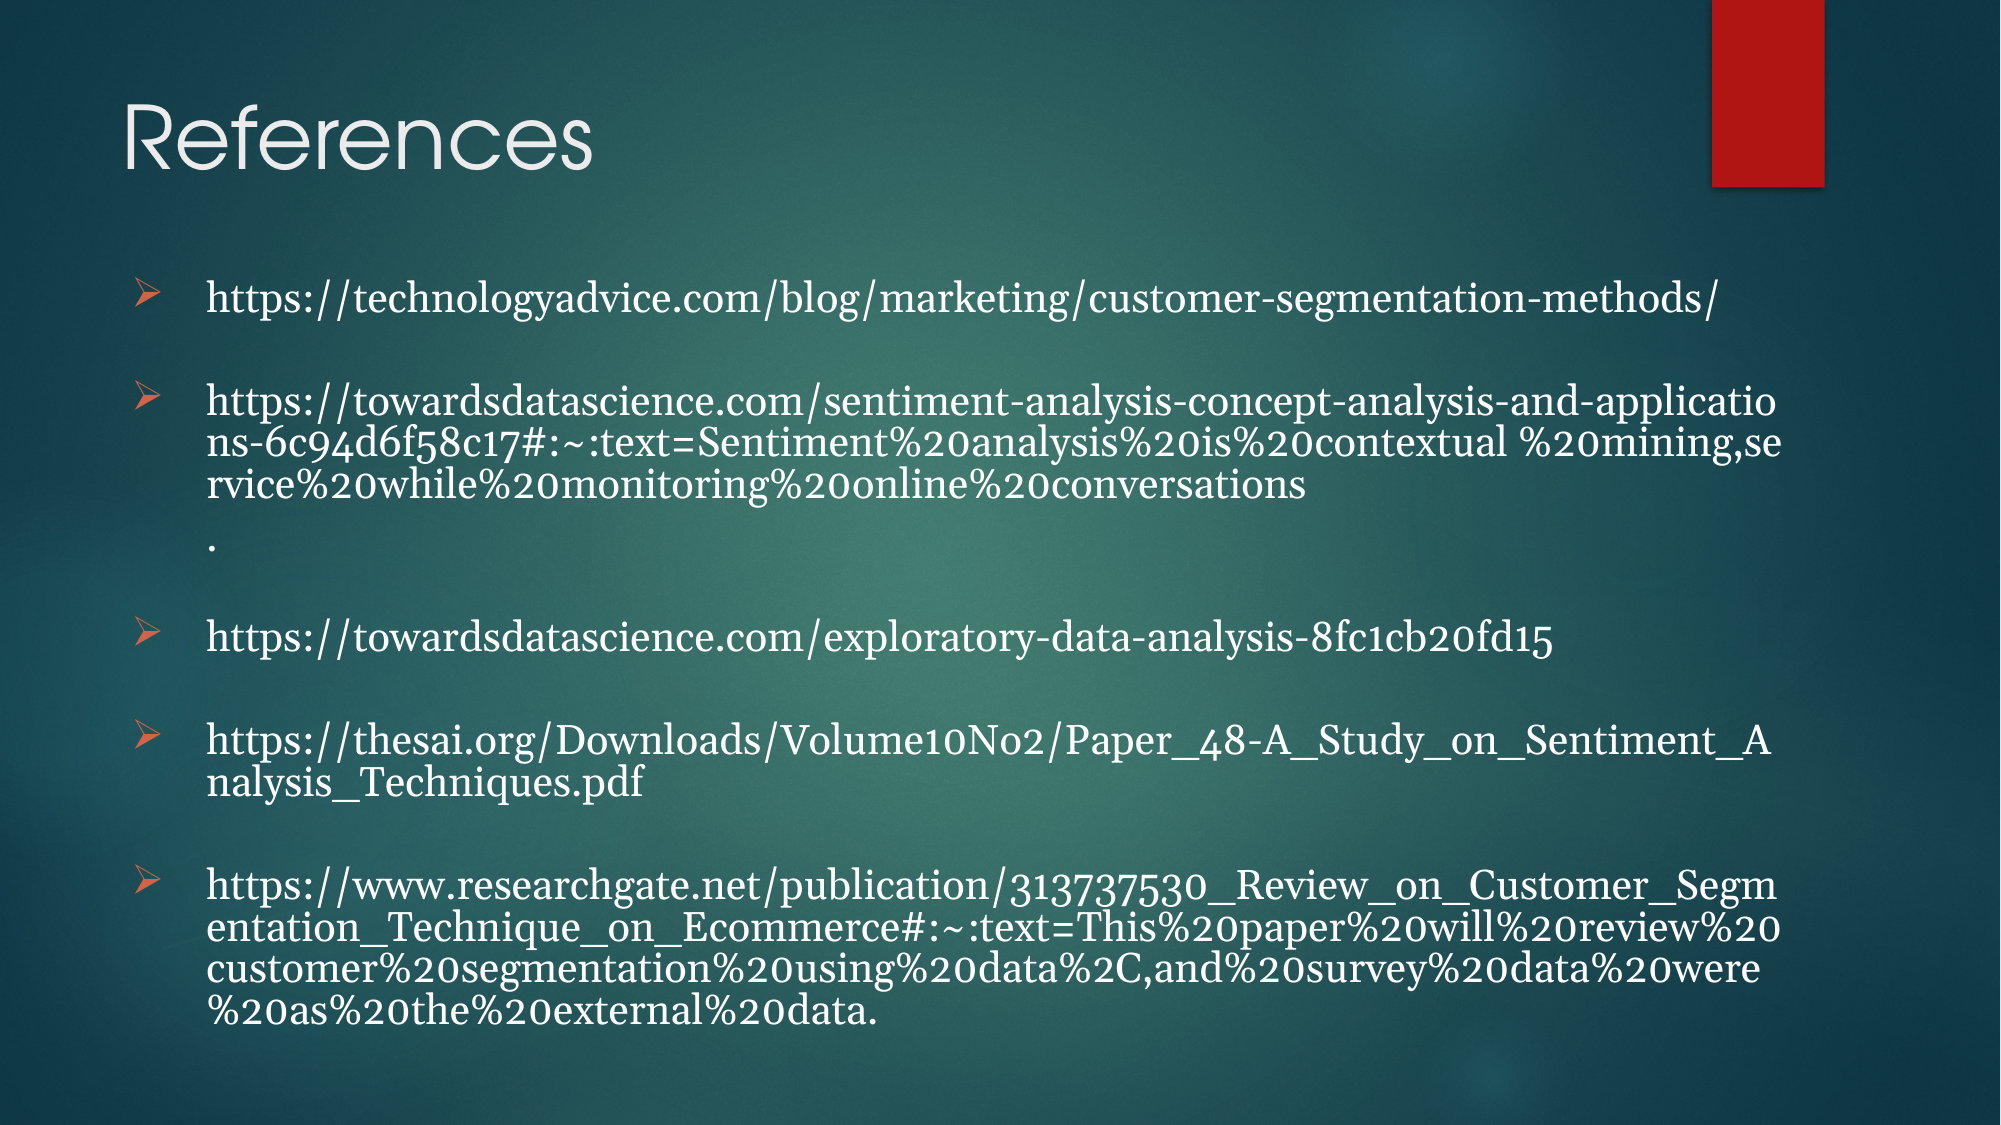

# References
https://technologyadvice.com/blog/marketing/customer-segmentation-methods/

https://towardsdatascience.com/sentiment-analysis-concept-analysis-and-applications-6c94d6f58c17#:~:text=Sentiment%20analysis%20is%20contextual %20mining,service%20while%20monitoring%20online%20conversations.

https://towardsdatascience.com/exploratory-data-analysis-8fc1cb20fd15

https://thesai.org/Downloads/Volume10No2/Paper_48-A_Study_on_Sentiment_Analysis_Techniques.pdf

https://www.researchgate.net/publication/313737530_Review_on_Customer_Segmentation_Technique_on_Ecommerce#:~:text=This%20paper%20will%20review%20customer%20segmentation%20using%20data%2C,and%20survey%20data%20were%20as%20the%20external%20data.